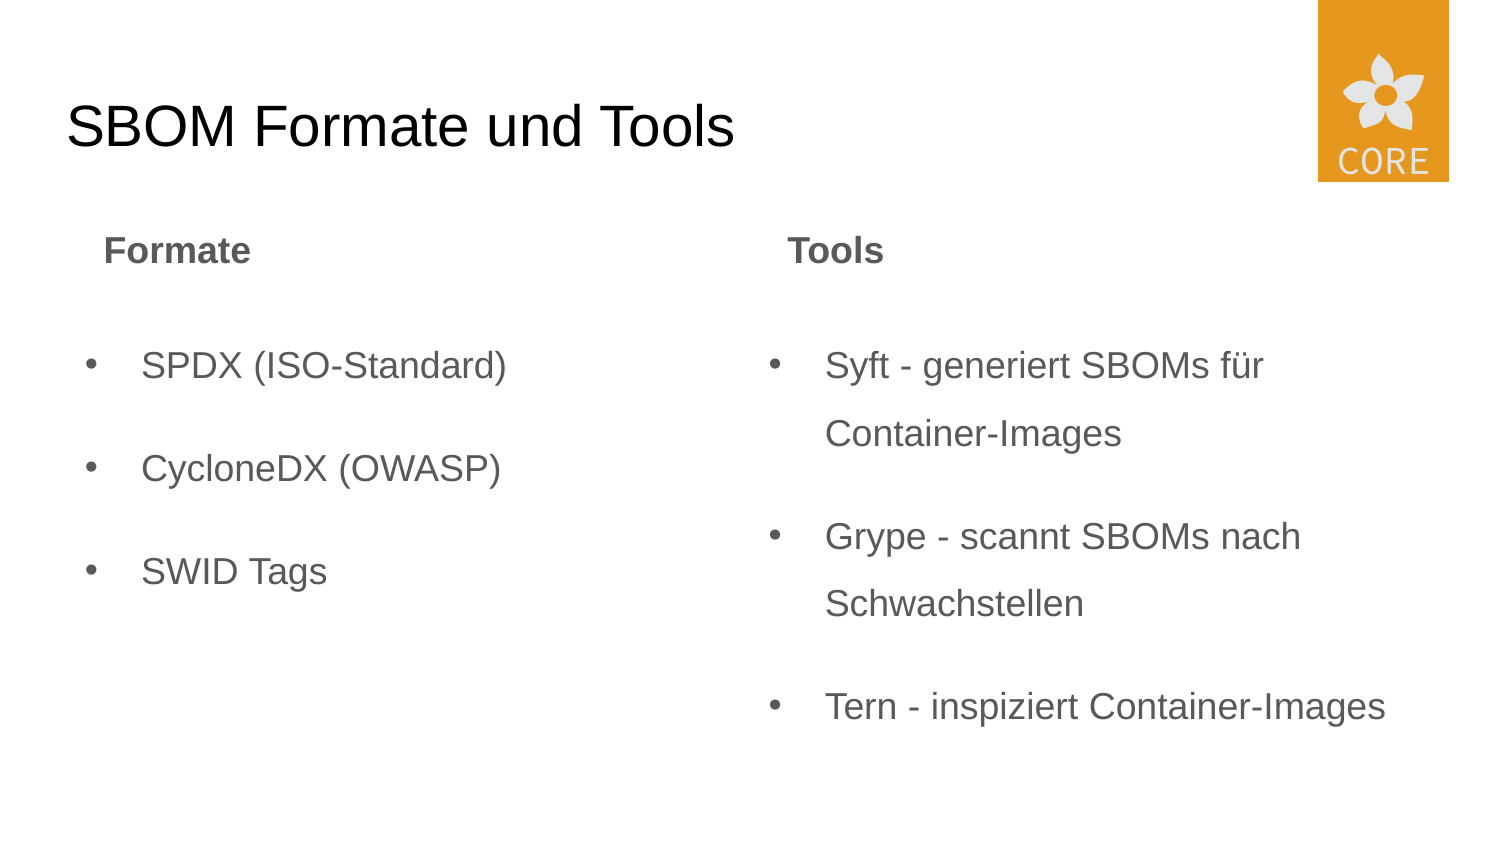

# SBOM Formate und Tools
Formate
SPDX (ISO-Standard)
CycloneDX (OWASP)
SWID Tags

Tools
Syft - generiert SBOMs für Container-Images
Grype - scannt SBOMs nach Schwachstellen
Tern - inspiziert Container-Images